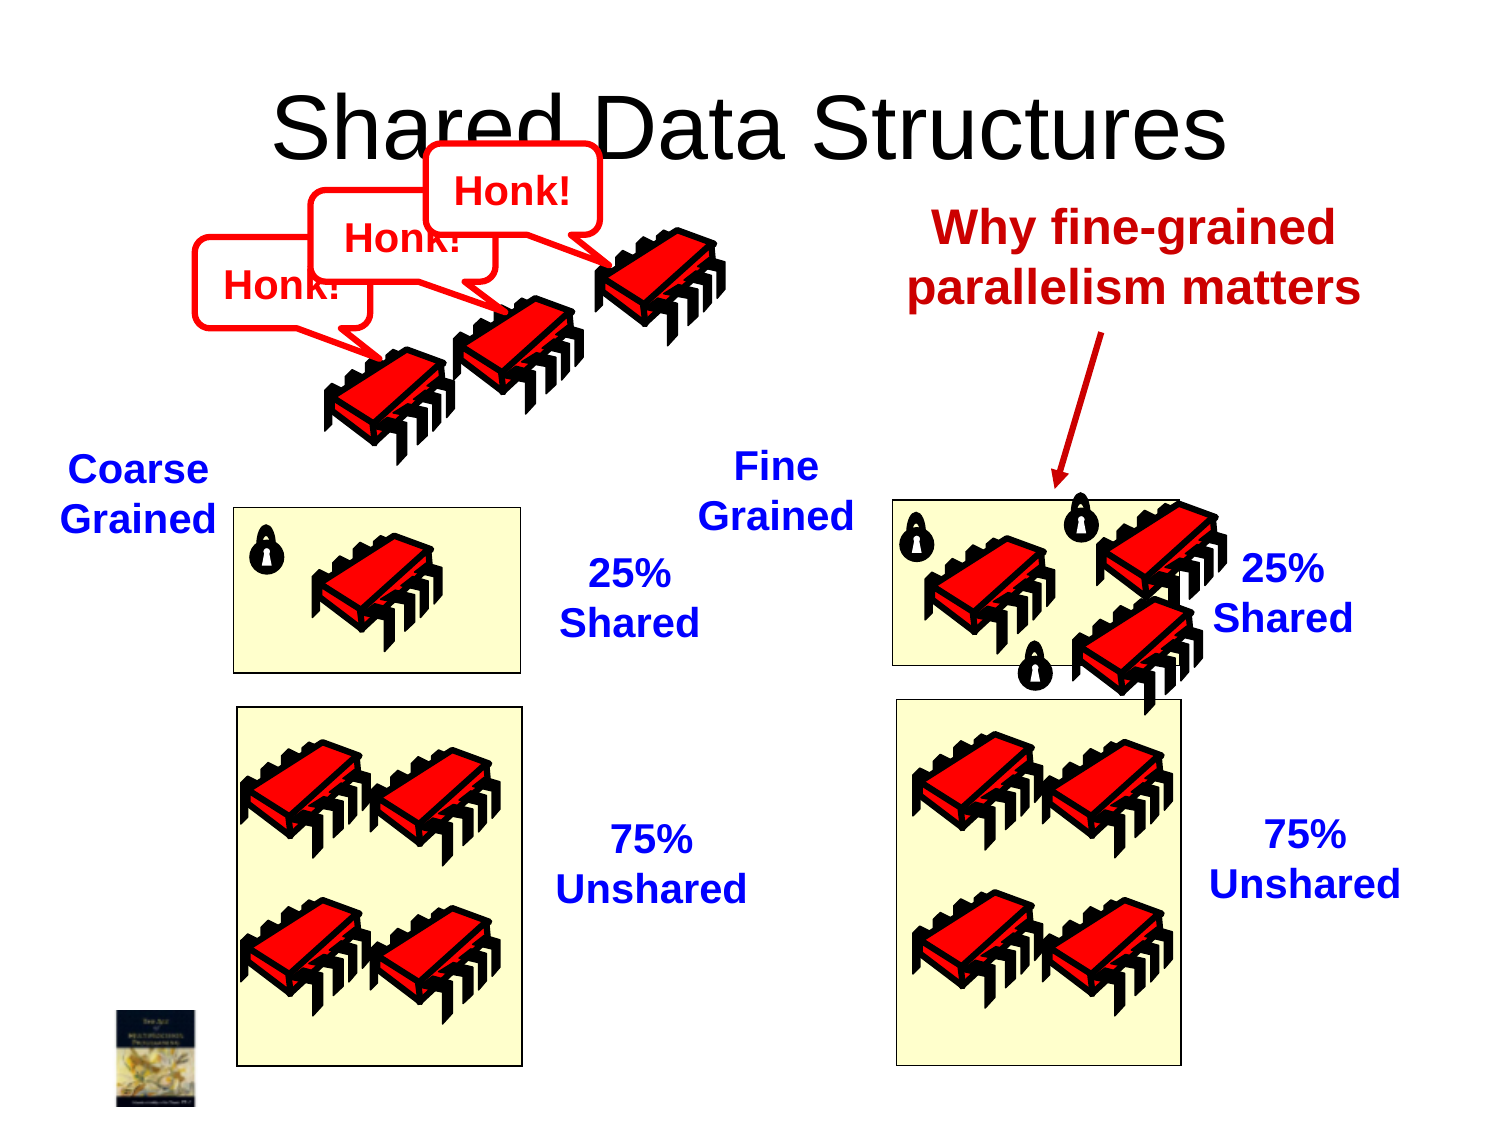

# Shared Data Structures
Honk!
Why fine-grained parallelism matters
Honk!

Honk!

Fine
Grained
Coarse
Grained

25%
Shared

25%
Shared

75%
Unshared
75%
Unshared